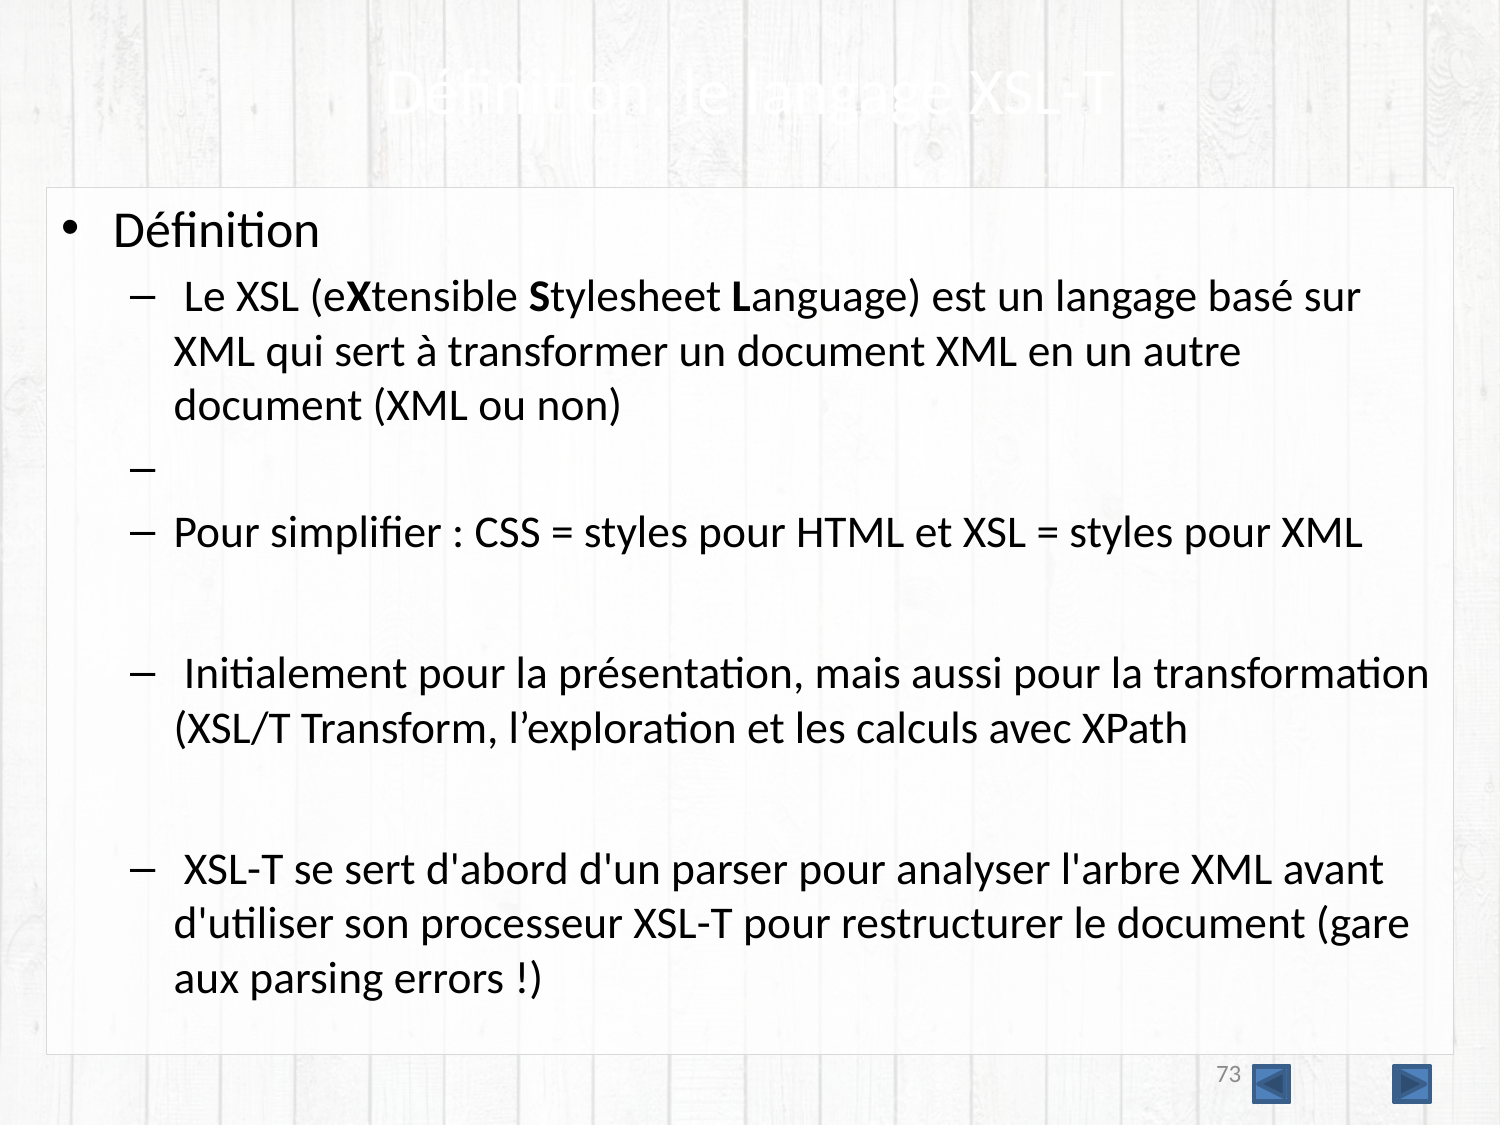

# Définition, le langage XSL-T
Définition
 Le XSL (eXtensible Stylesheet Language) est un langage basé sur XML qui sert à transformer un document XML en un autre document (XML ou non)

Pour simplifier : CSS = styles pour HTML et XSL = styles pour XML

 Initialement pour la présentation, mais aussi pour la transformation (XSL/T Transform, l’exploration et les calculs avec XPath

 XSL-T se sert d'abord d'un parser pour analyser l'arbre XML avant d'utiliser son processeur XSL-T pour restructurer le document (gare aux parsing errors !)
73